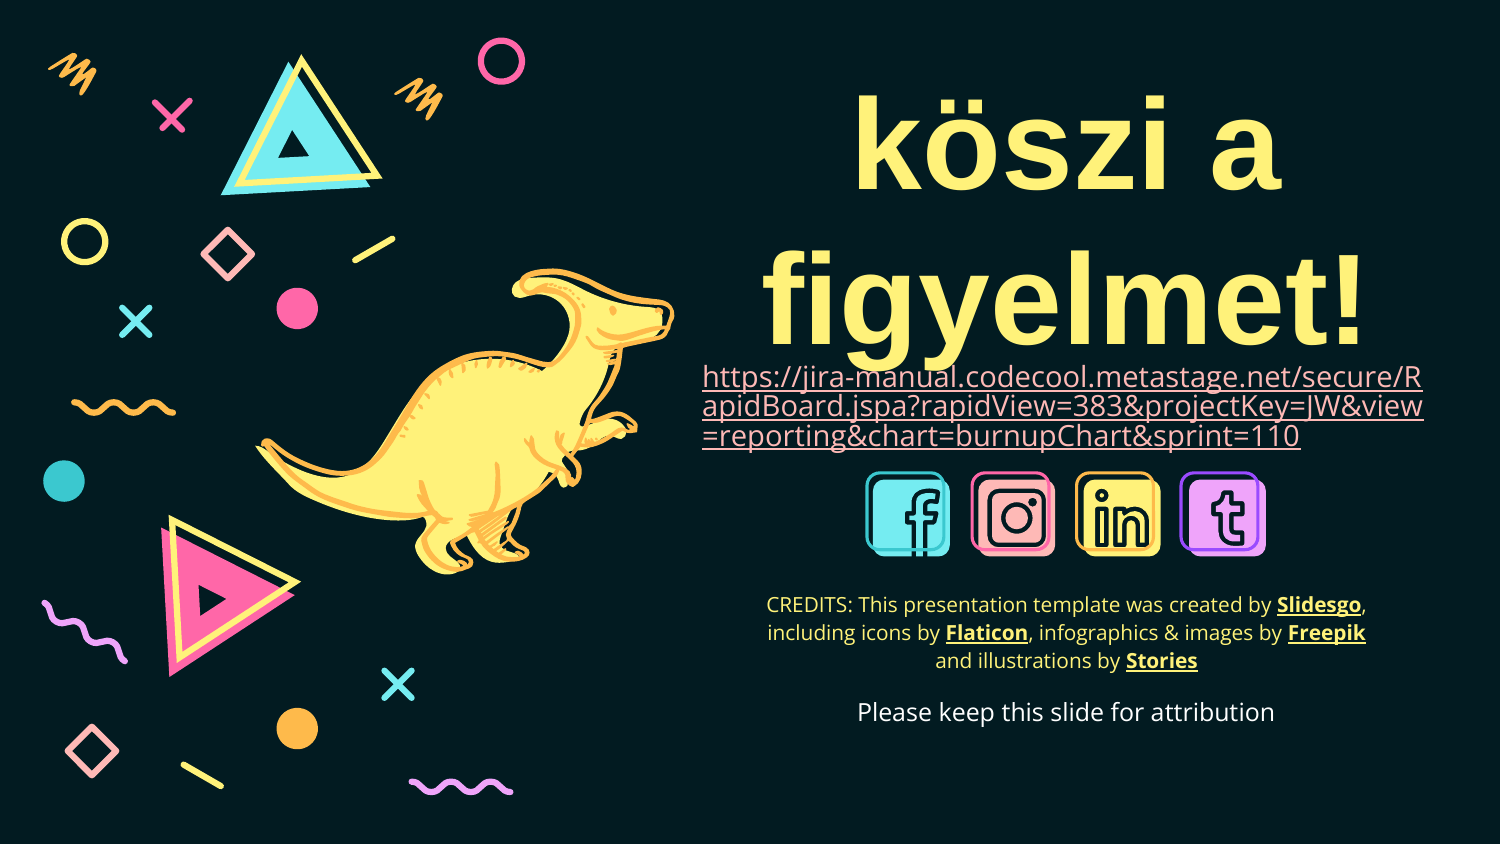

# köszi a figyelmet!

https://jira-manual.codecool.metastage.net/secure/RapidBoard.jspa?rapidView=383&projectKey=JW&view=reporting&chart=burnupChart&sprint=110

Please keep this slide for attribution